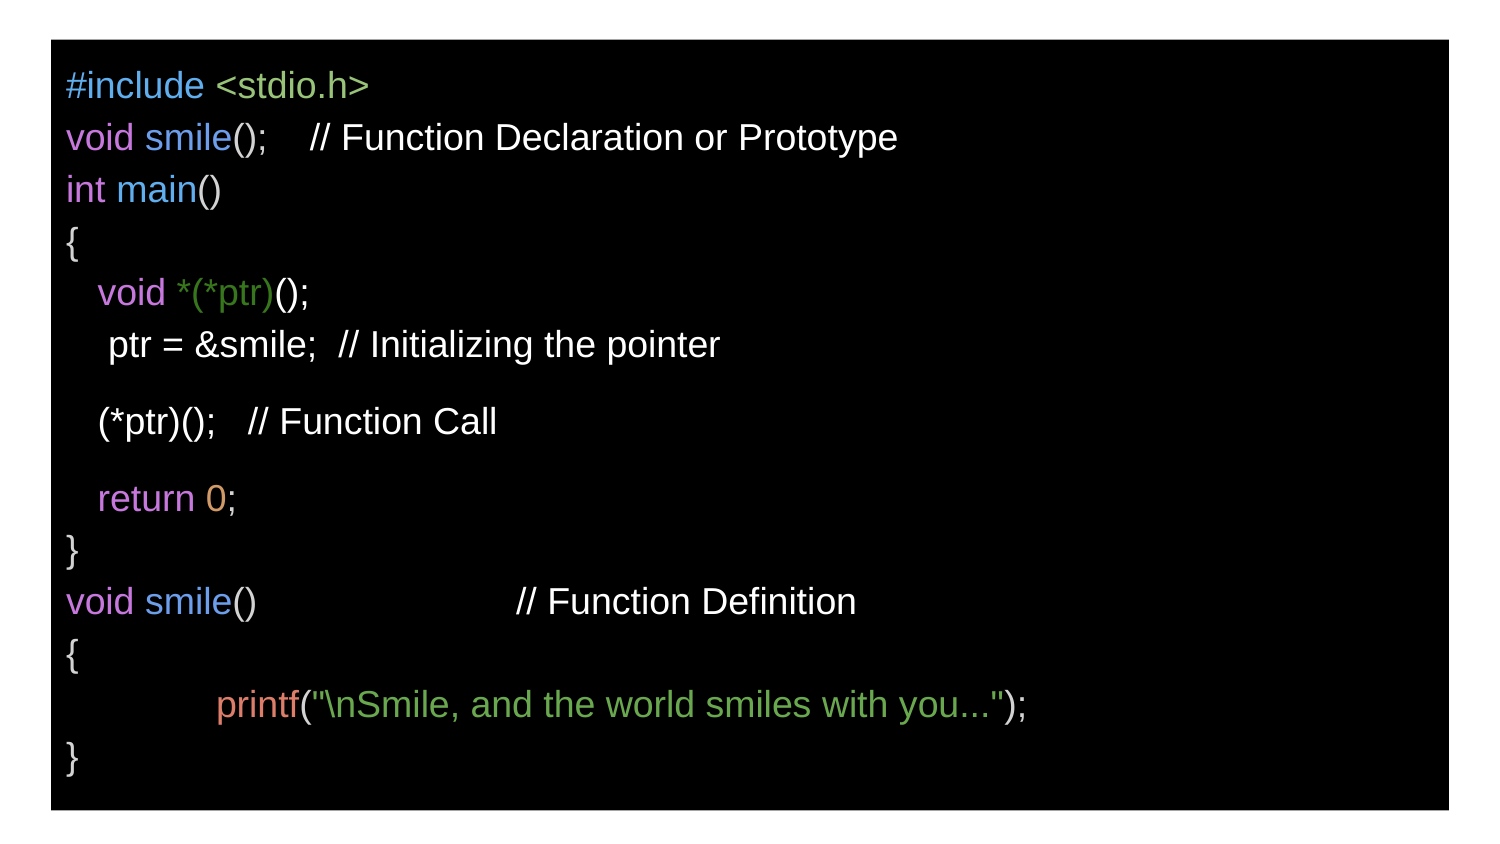

#include <stdio.h>
void smile();    // Function Declaration or Prototype
int main()
{
   void *(*ptr)();
    ptr = &smile;  // Initializing the pointer
   (*ptr)();   // Function Call
   return 0;
}
void smile()		// Function Definition
{
  	printf("\nSmile, and the world smiles with you...");
}
#